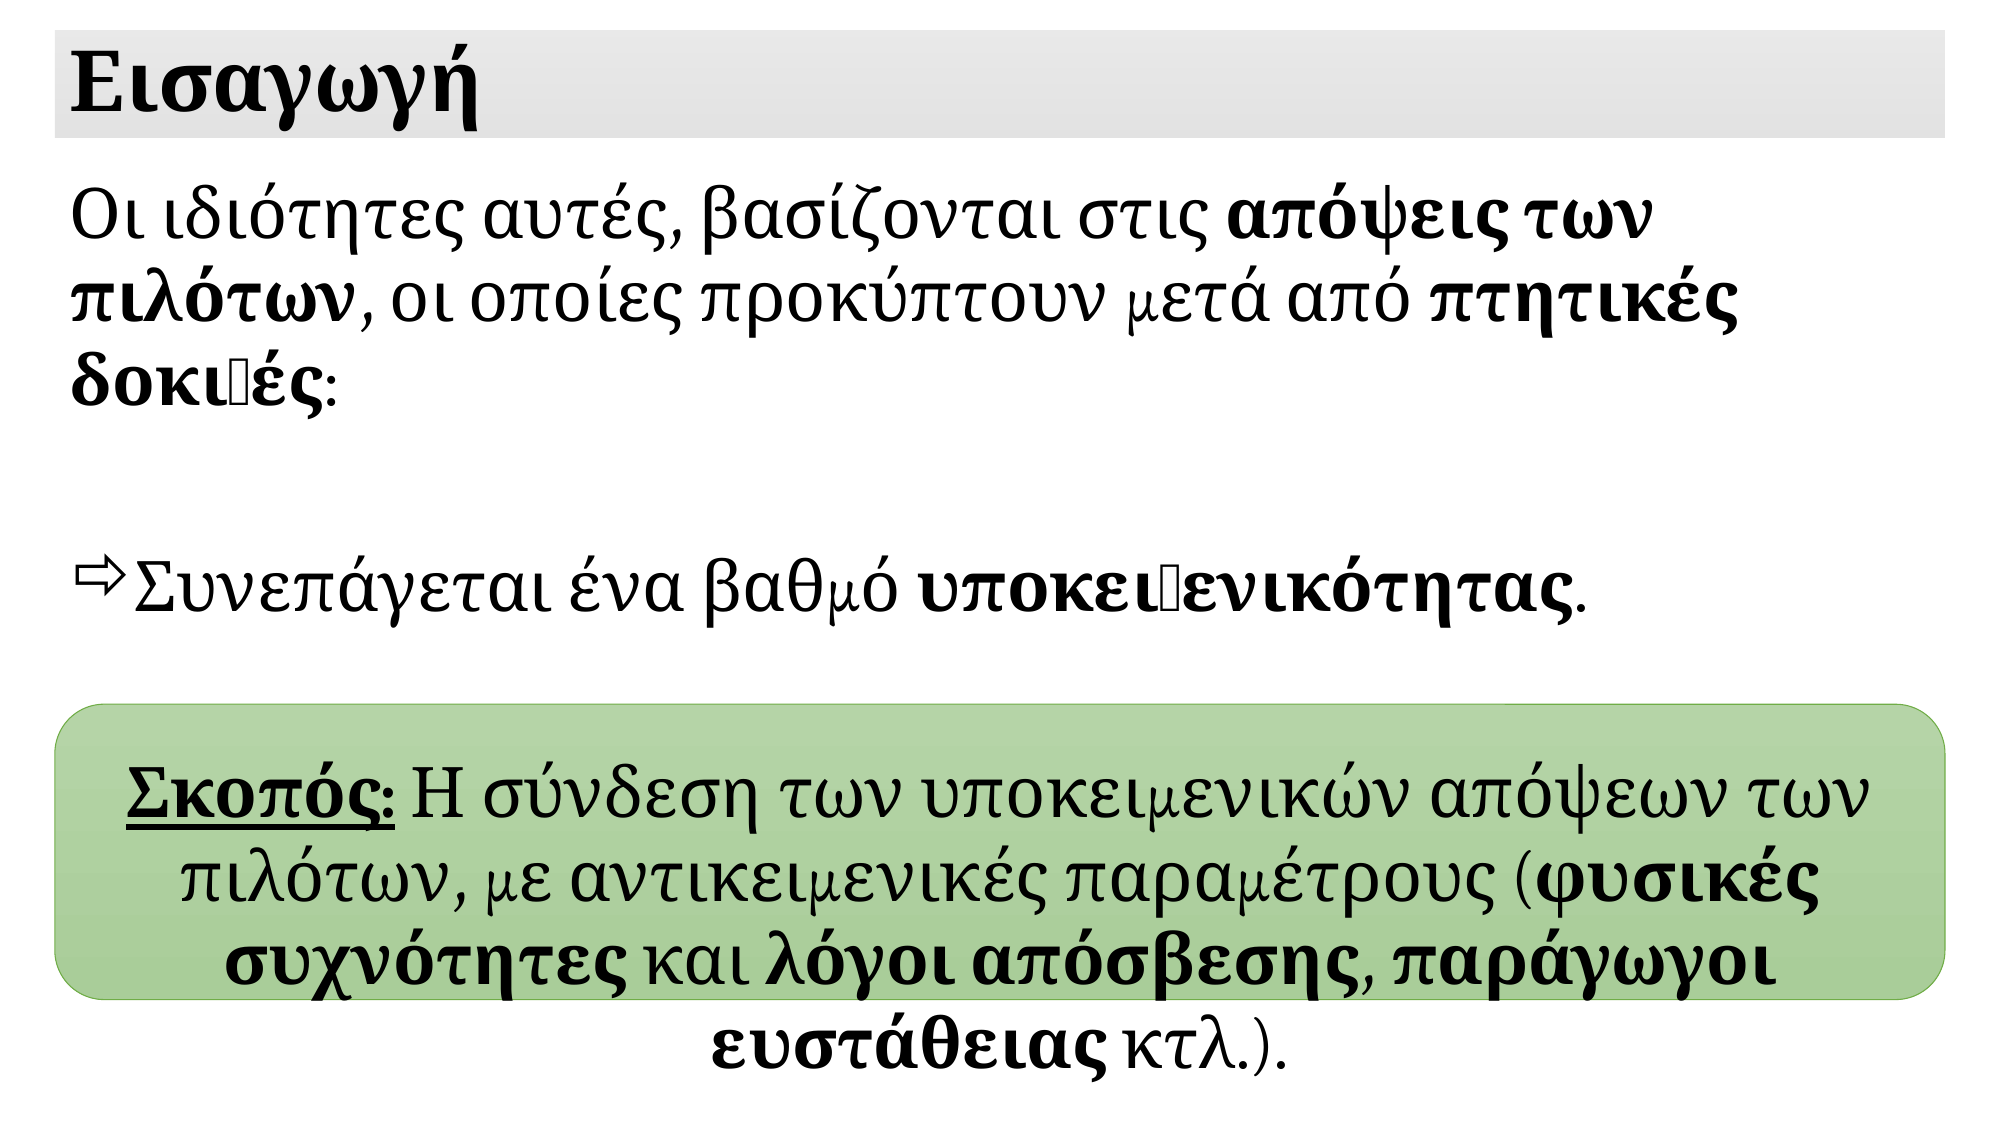

# Εισαγωγή
Οι ιδιότητες αυτές, βασίζονται στις απόψεις των πιλότων, οι οποίες προκύπτουν μετά από πτητικές δοκιμές:

Συνεπάγεται ένα βαθμό υποκειμενικότητας.

Σκοπός: Η σύνδεση των υποκειμενικών απόψεων των πιλότων, με αντικειμενικές παραμέτρους (φυσικές συχνότητες και λόγοι απόσβεσης, παράγωγοι ευστάθειας κτλ.).